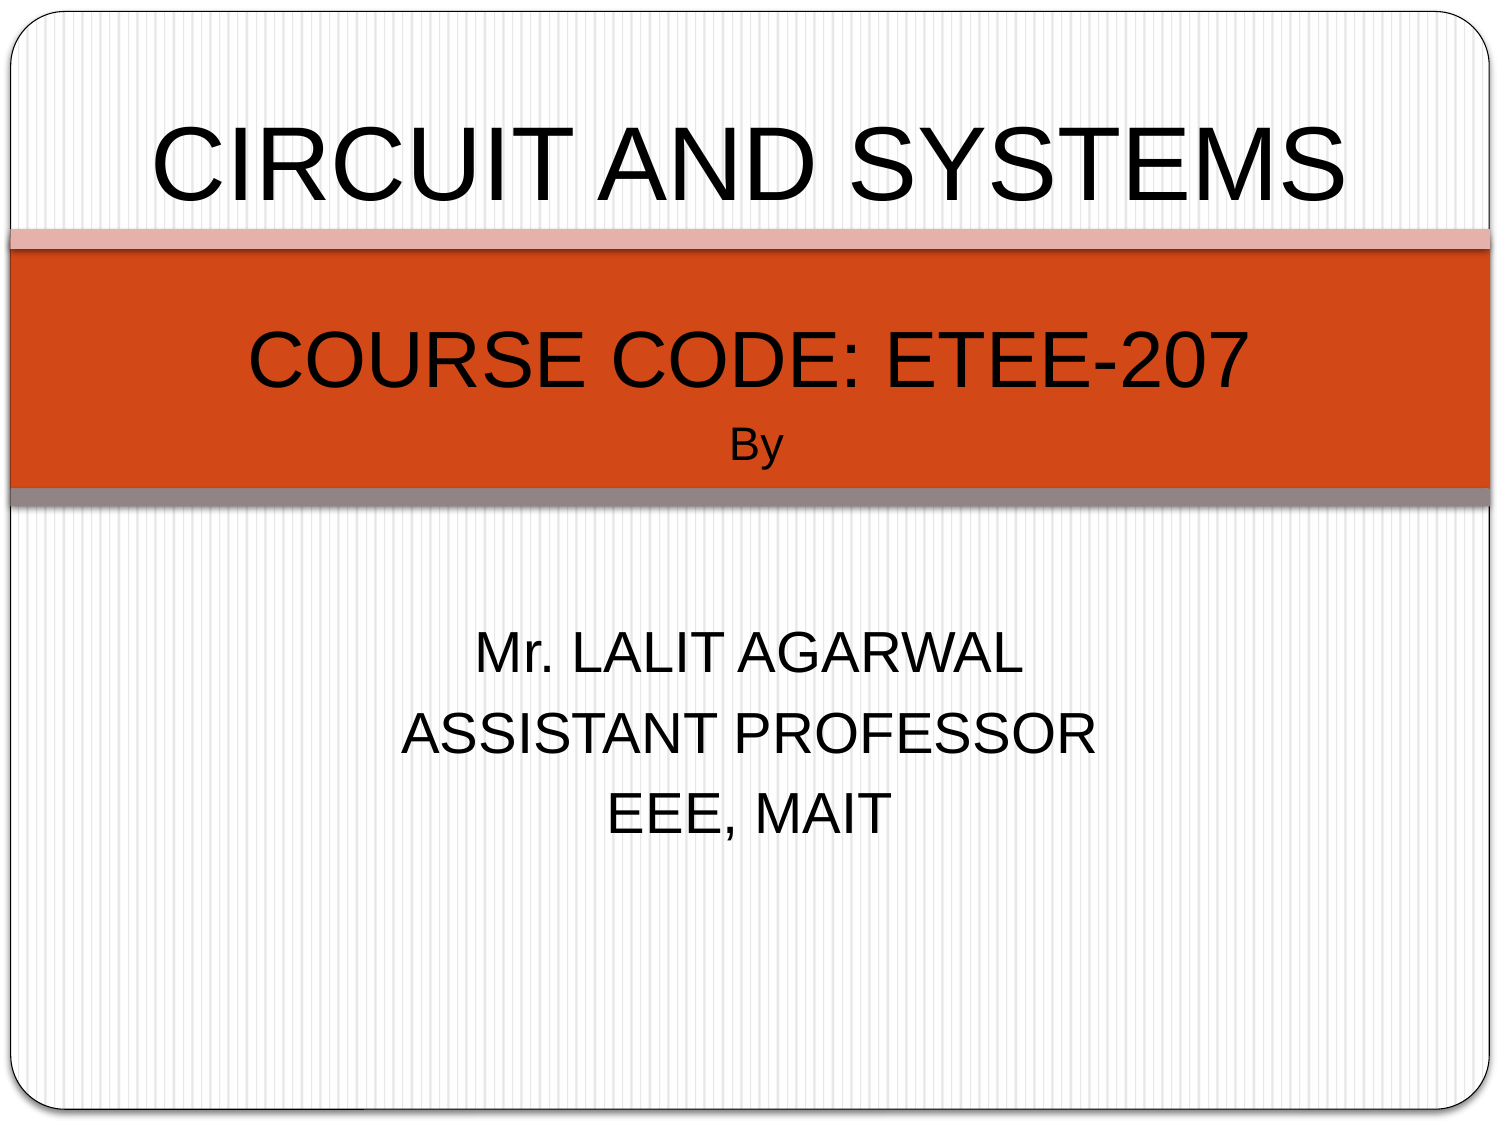

# CIRCUIT AND SYSTEMS
COURSE CODE: ETEE-207
 By

Mr. LALIT AGARWAL
ASSISTANT PROFESSOR
EEE, MAIT